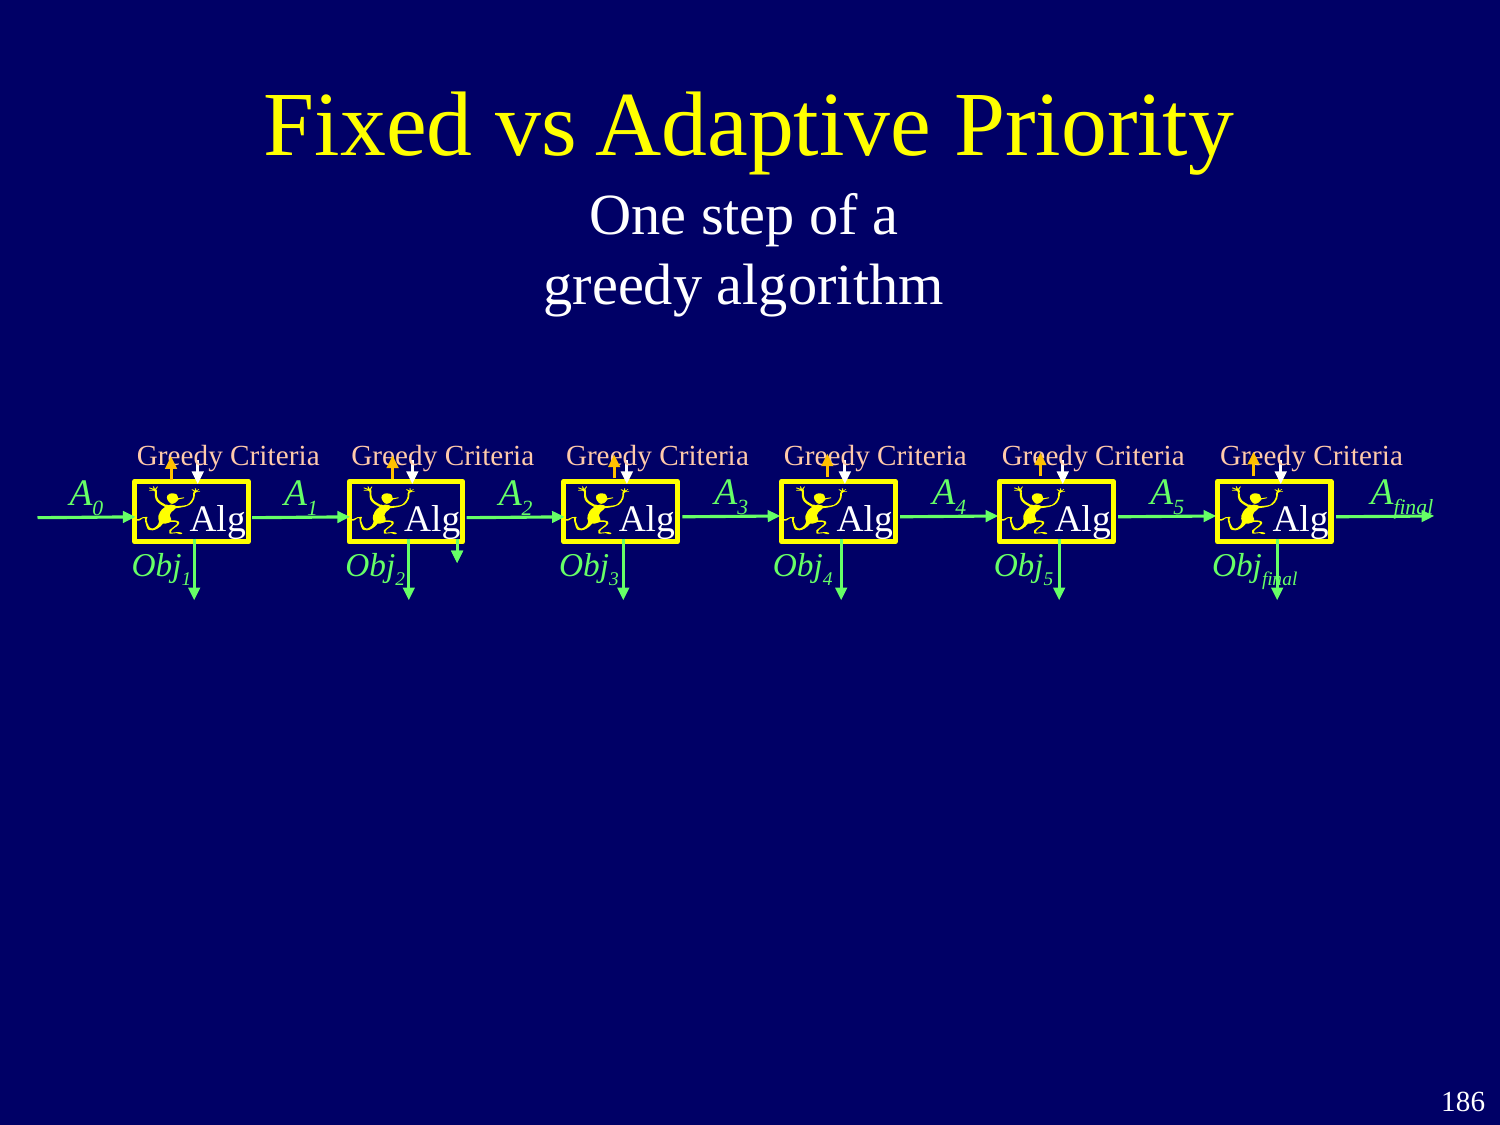

# Fixed vs Adaptive Priority
One step of a greedy algorithm
Greedy Criteria
Greedy Criteria
Greedy Criteria
Greedy Criteria
Greedy Criteria
Greedy Criteria
A3
A4
A5
Afinal
A0
A1
A2

Alg

Alg

Alg

Alg

Alg

Alg

Objfinal
Obj5
Obj4
Obj3
Obj2
Obj1